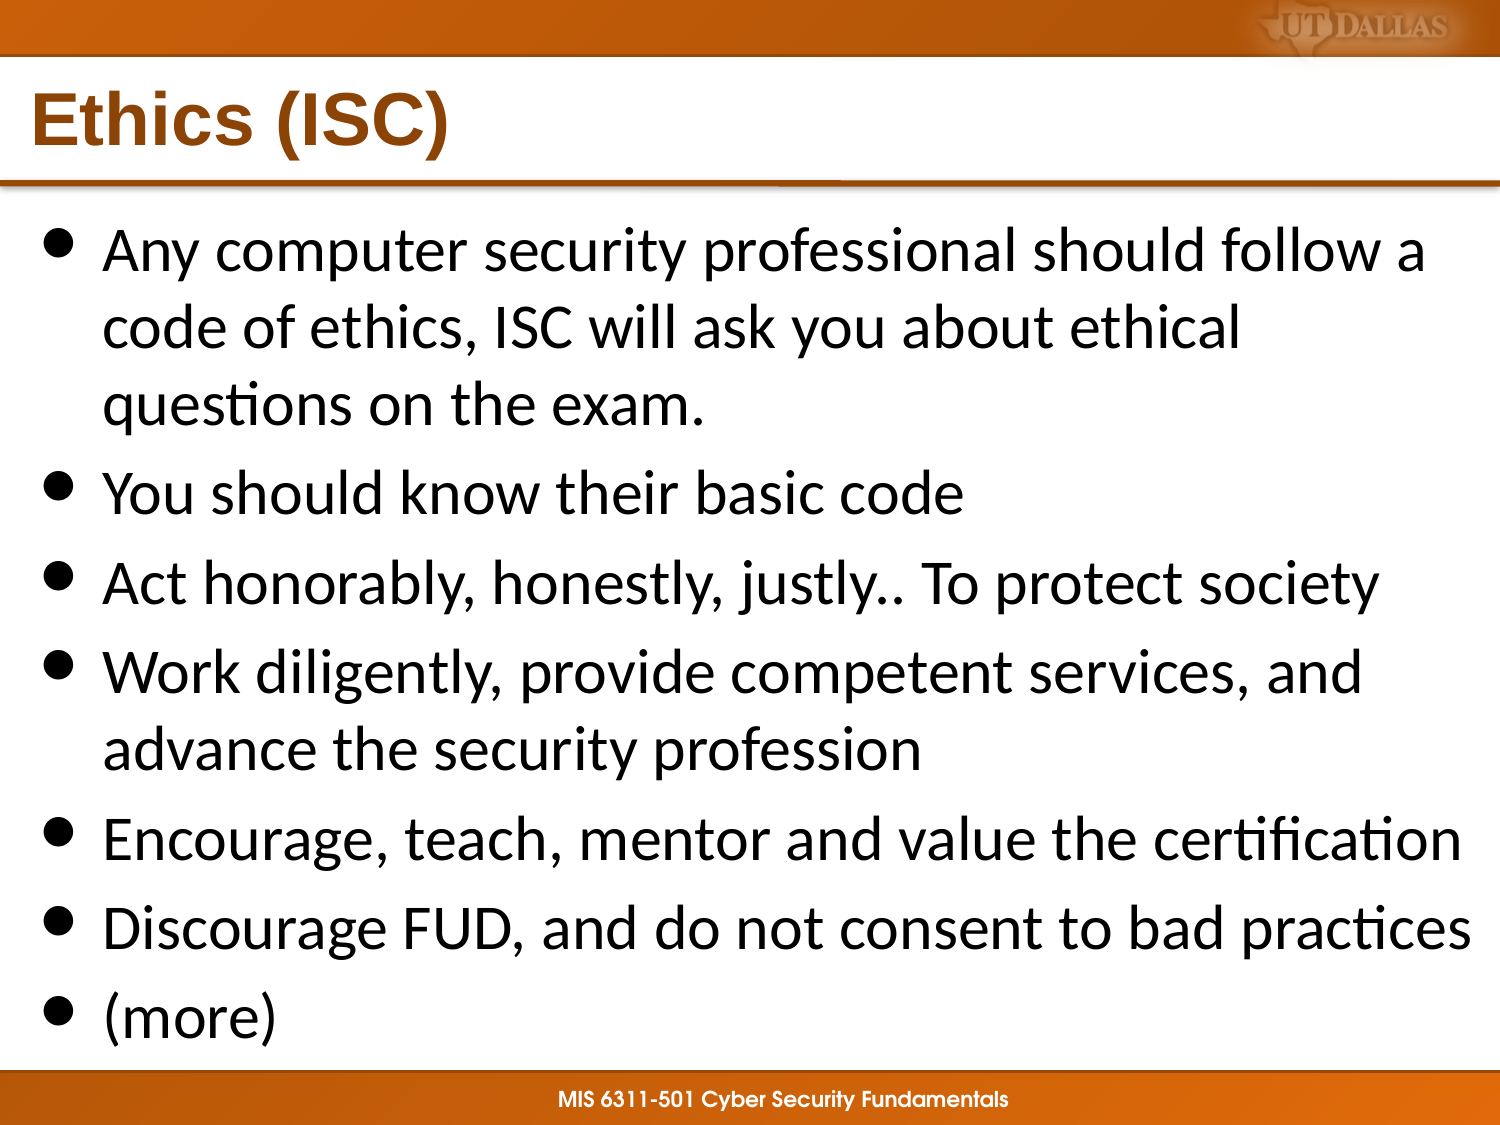

# Ethics (ISC)
Any computer security professional should follow a code of ethics, ISC will ask you about ethical questions on the exam.
You should know their basic code
Act honorably, honestly, justly.. To protect society
Work diligently, provide competent services, and advance the security profession
Encourage, teach, mentor and value the certification
Discourage FUD, and do not consent to bad practices
(more)